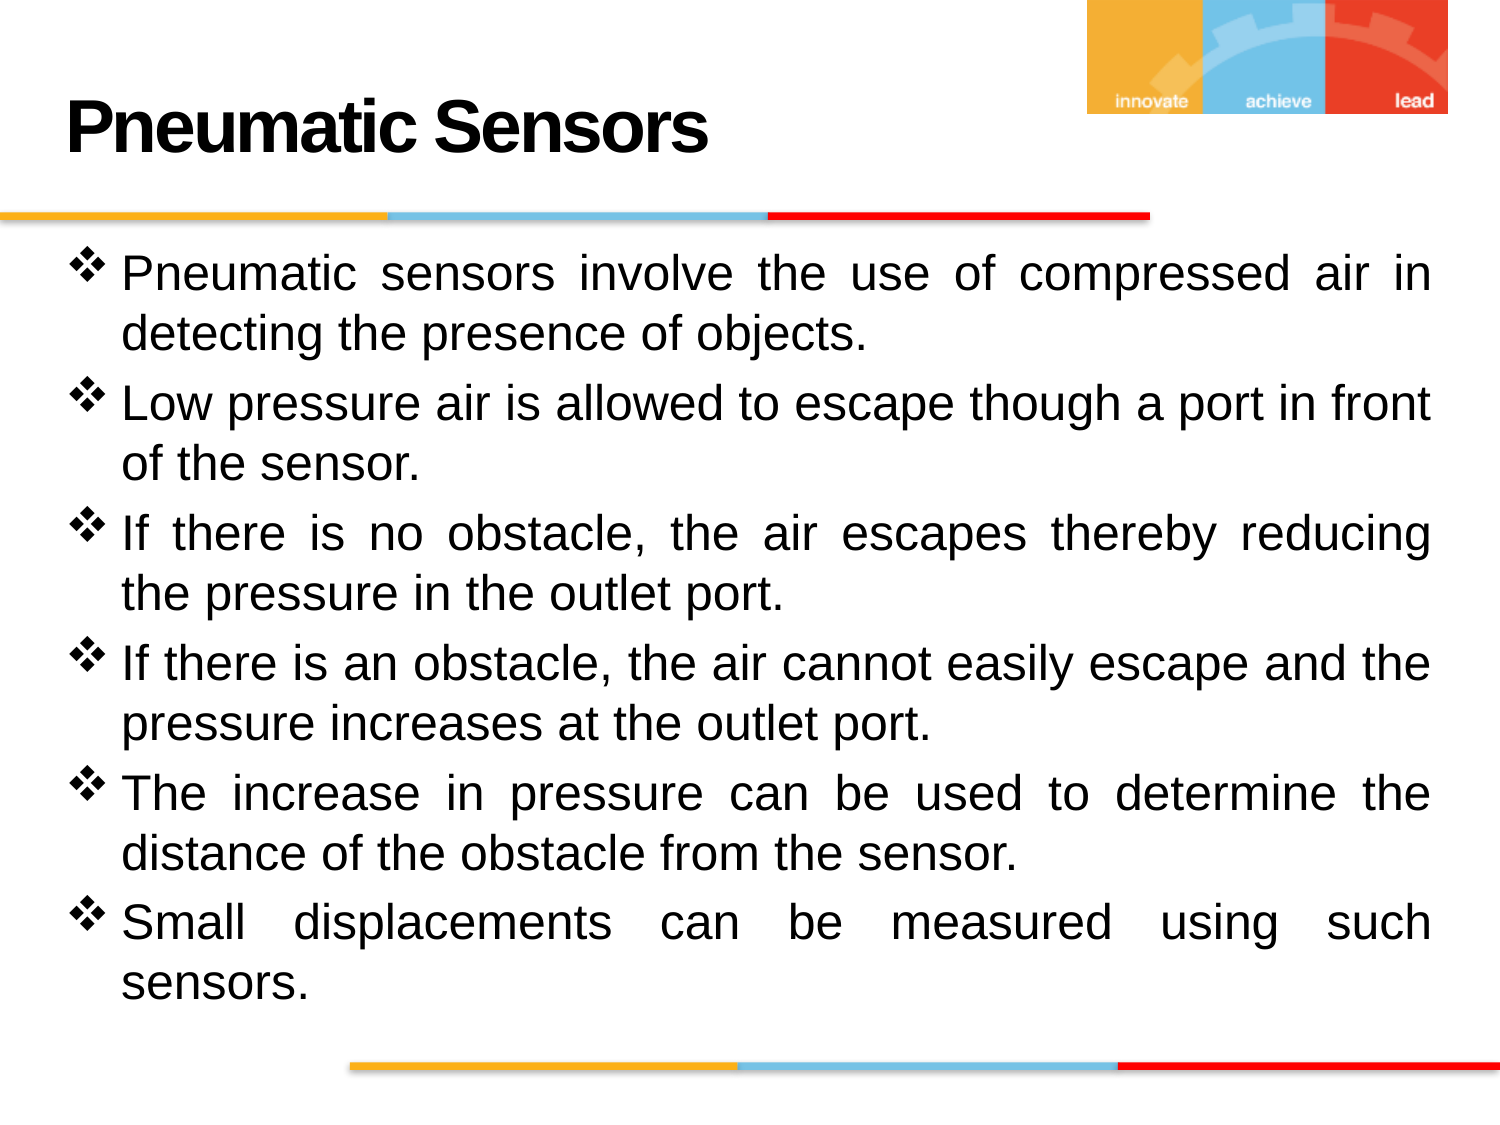

# Pneumatic Sensors
Pneumatic sensors involve the use of compressed air in detecting the presence of objects.
Low pressure air is allowed to escape though a port in front of the sensor.
If there is no obstacle, the air escapes thereby reducing the pressure in the outlet port.
If there is an obstacle, the air cannot easily escape and the pressure increases at the outlet port.
The increase in pressure can be used to determine the distance of the obstacle from the sensor.
Small displacements can be measured using such sensors.